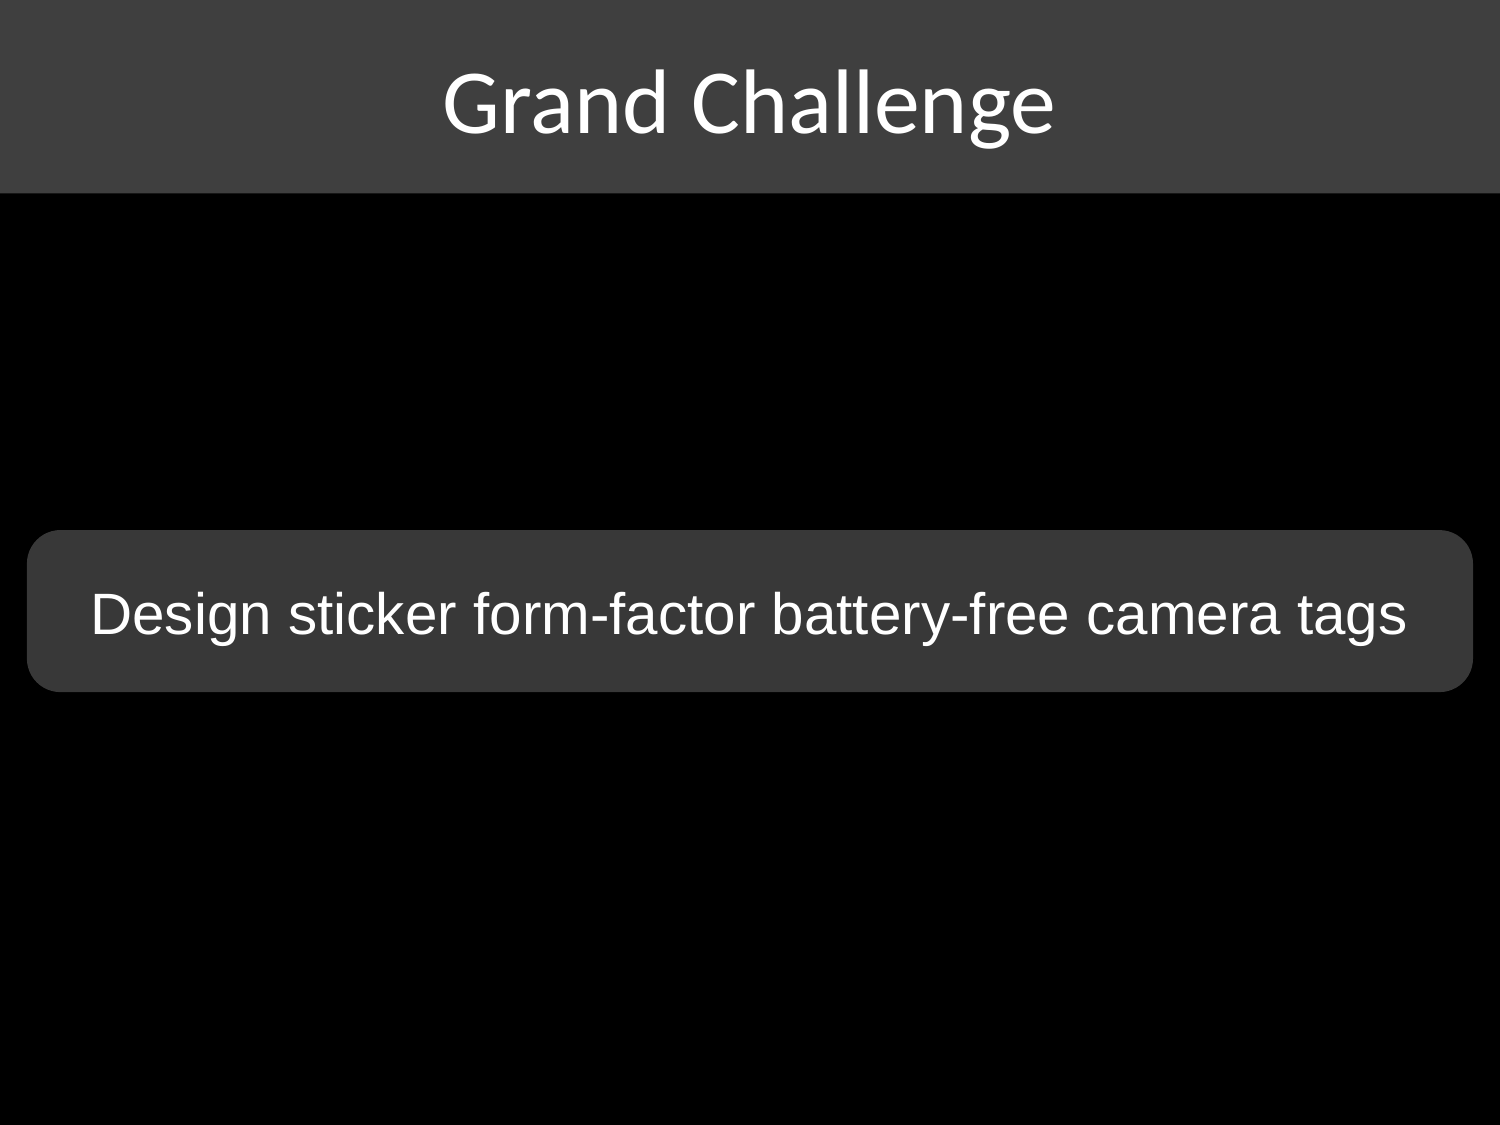

# Grand Challenge
Design sticker form-factor battery-free camera tags